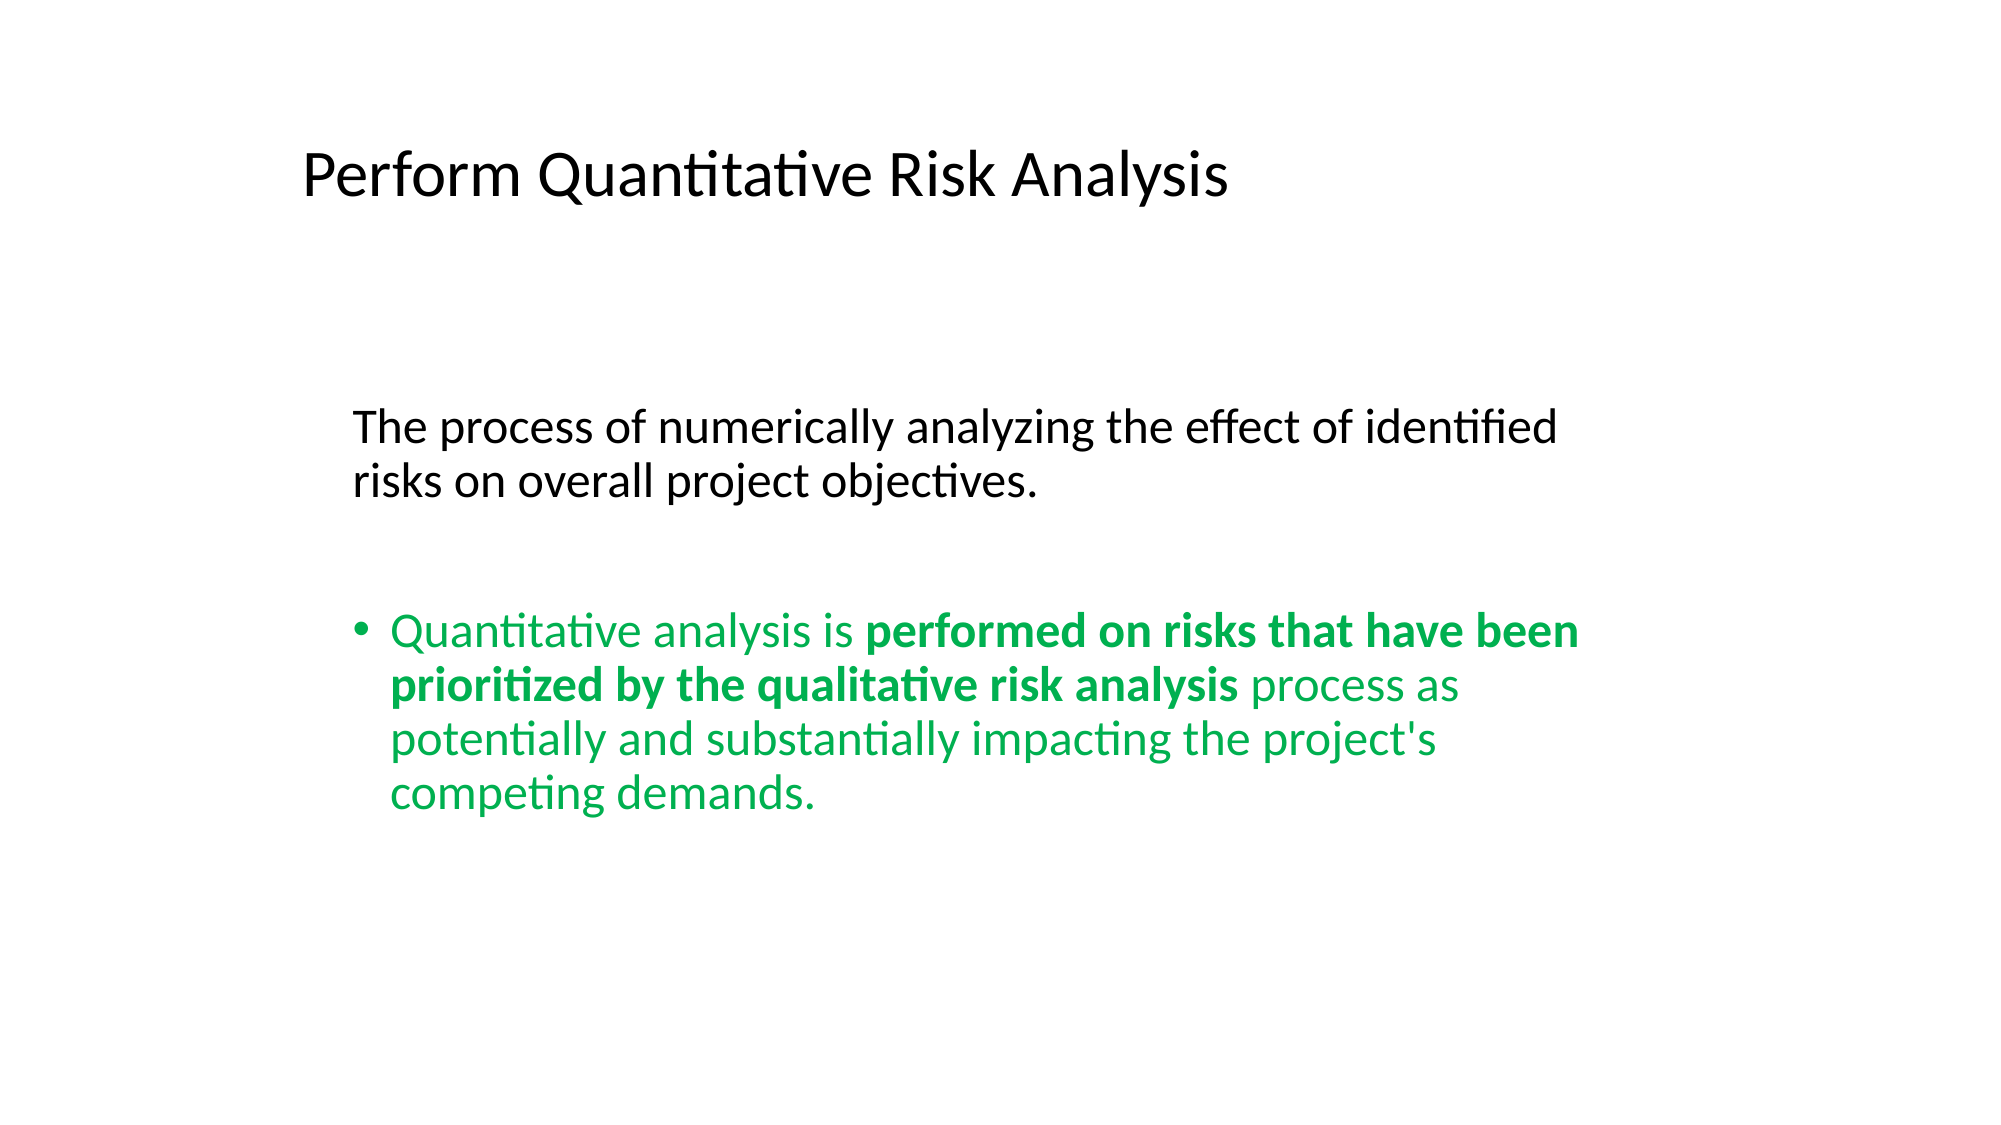

# Perform Quantitative Risk Analysis

The process of numerically analyzing the effect of identified risks on overall project objectives.

Quantitative analysis is performed on risks that have been prioritized by the qualitative risk analysis process as potentially and substantially impacting the project's competing demands.